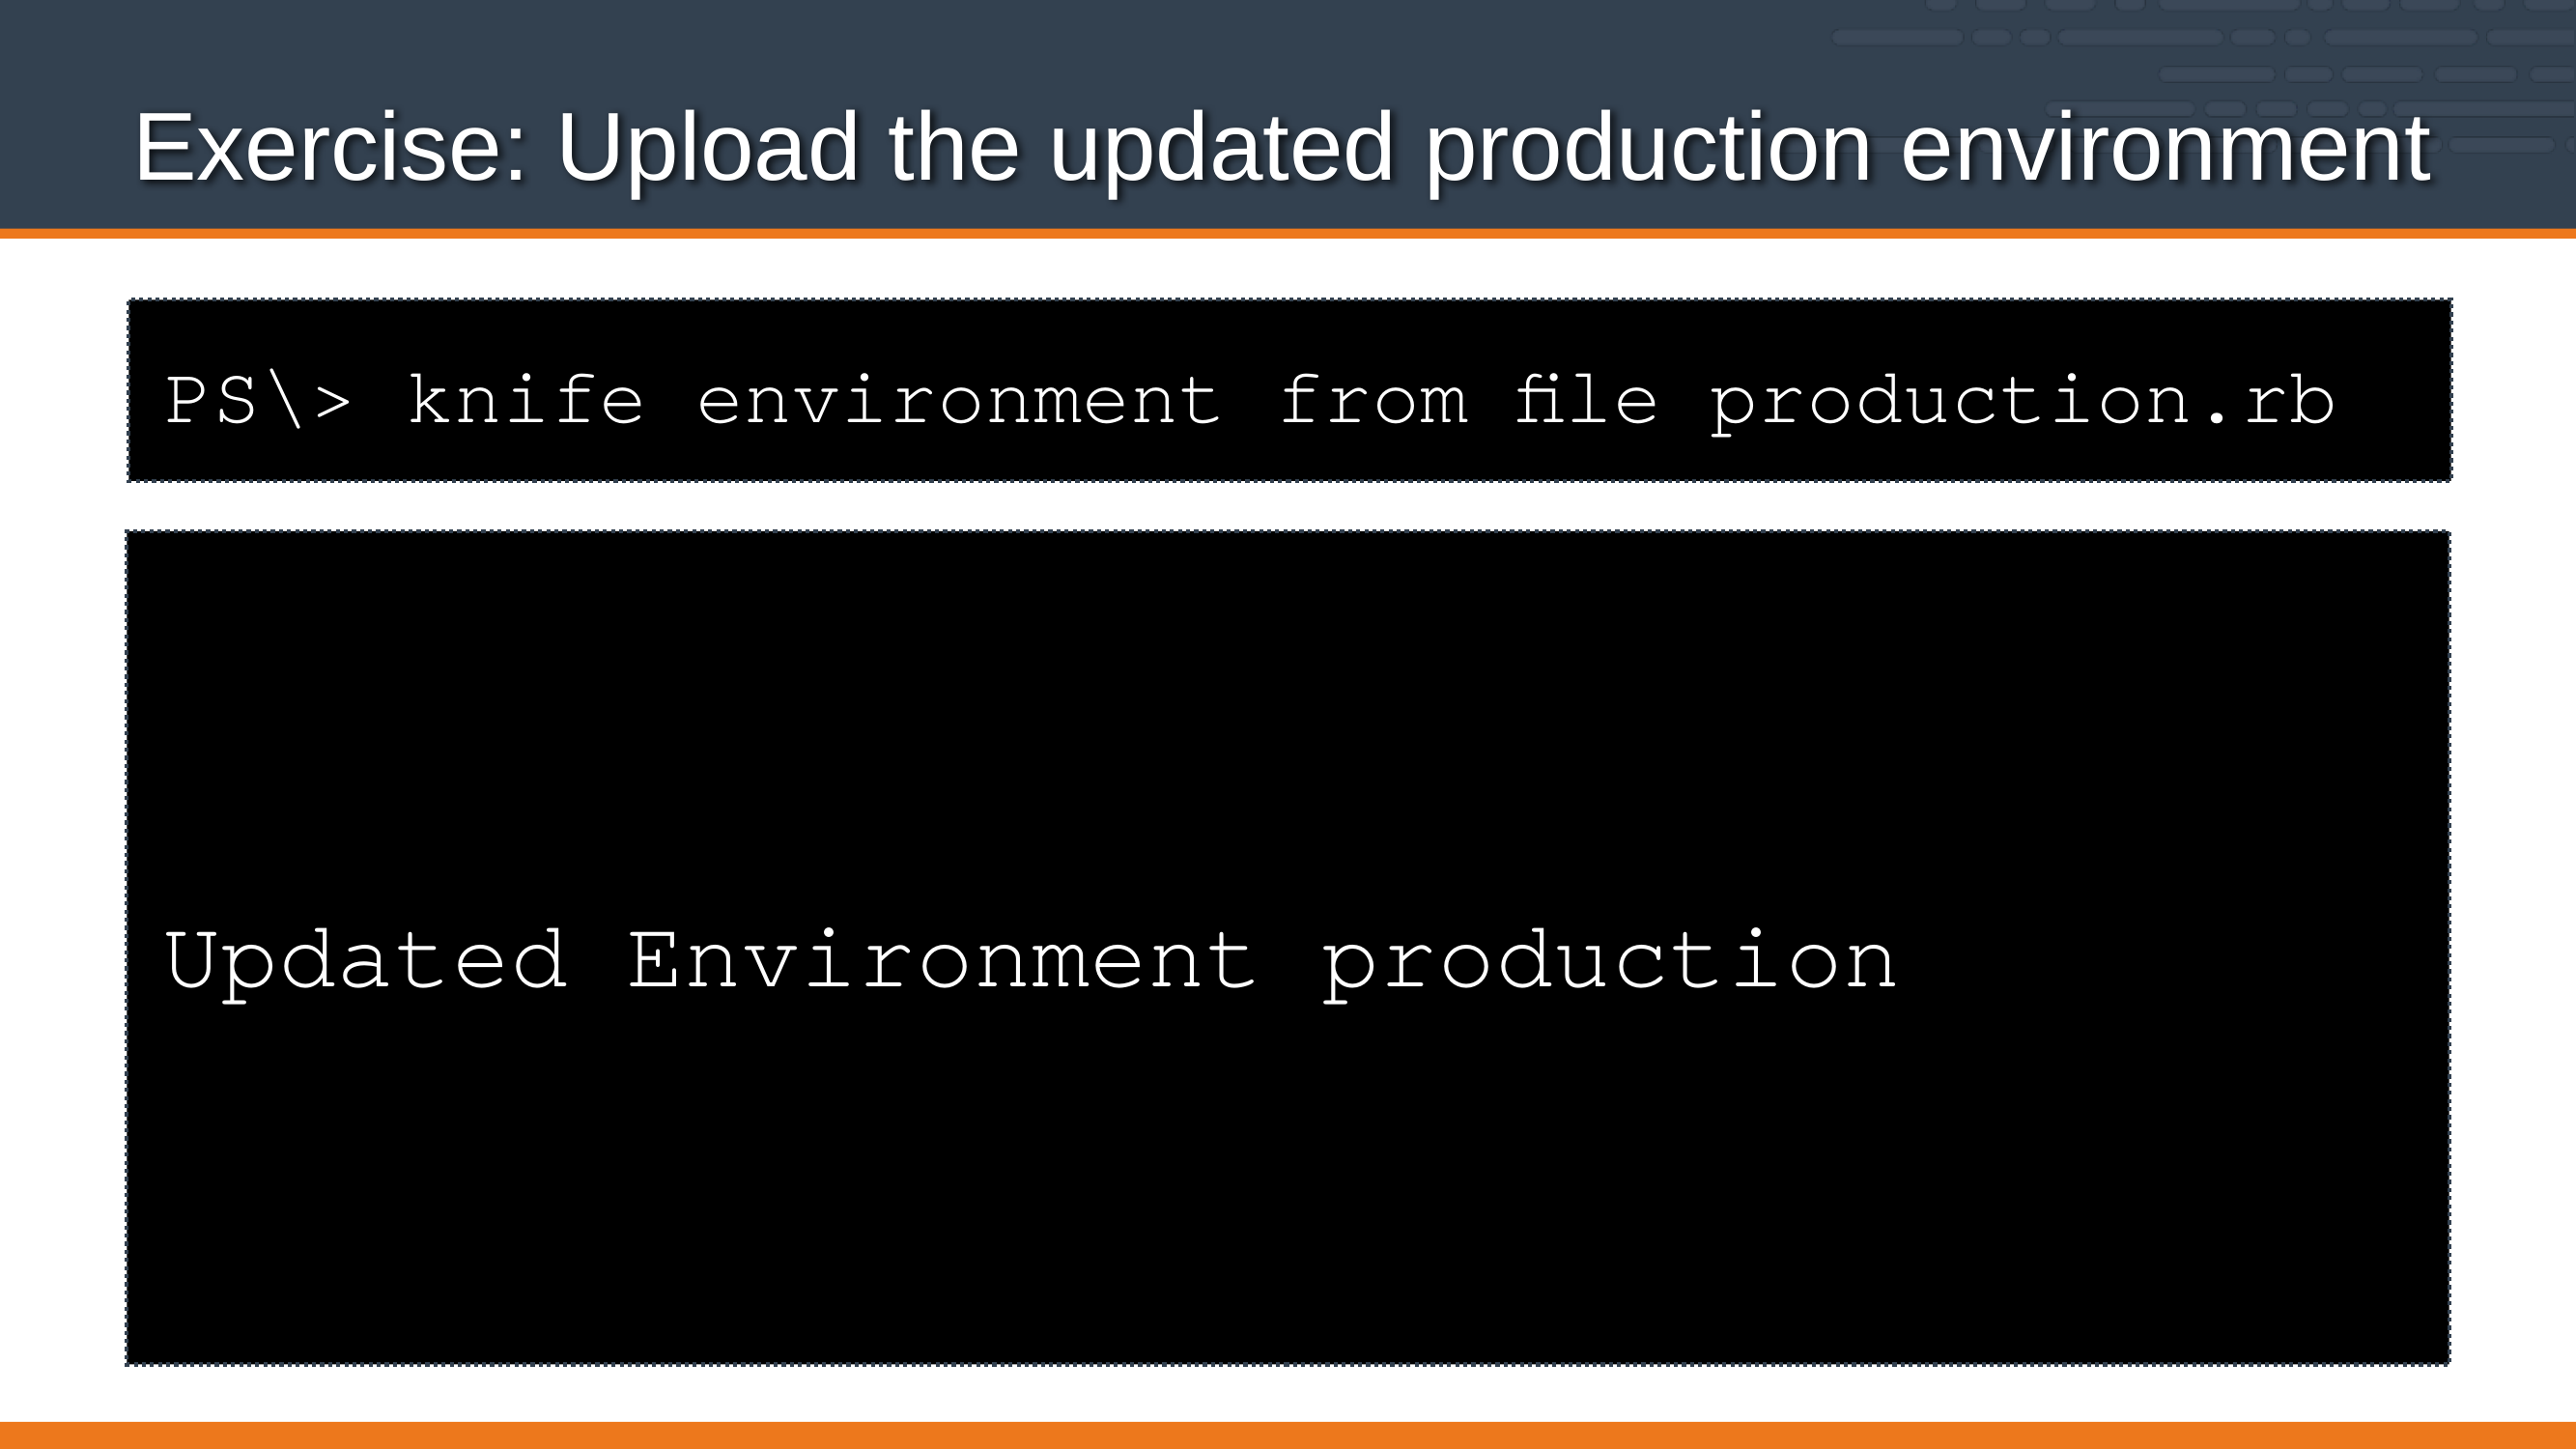

# Exercise: Upload the updated production environment
PS\> knife environment from file production.rb
Updated Environment production